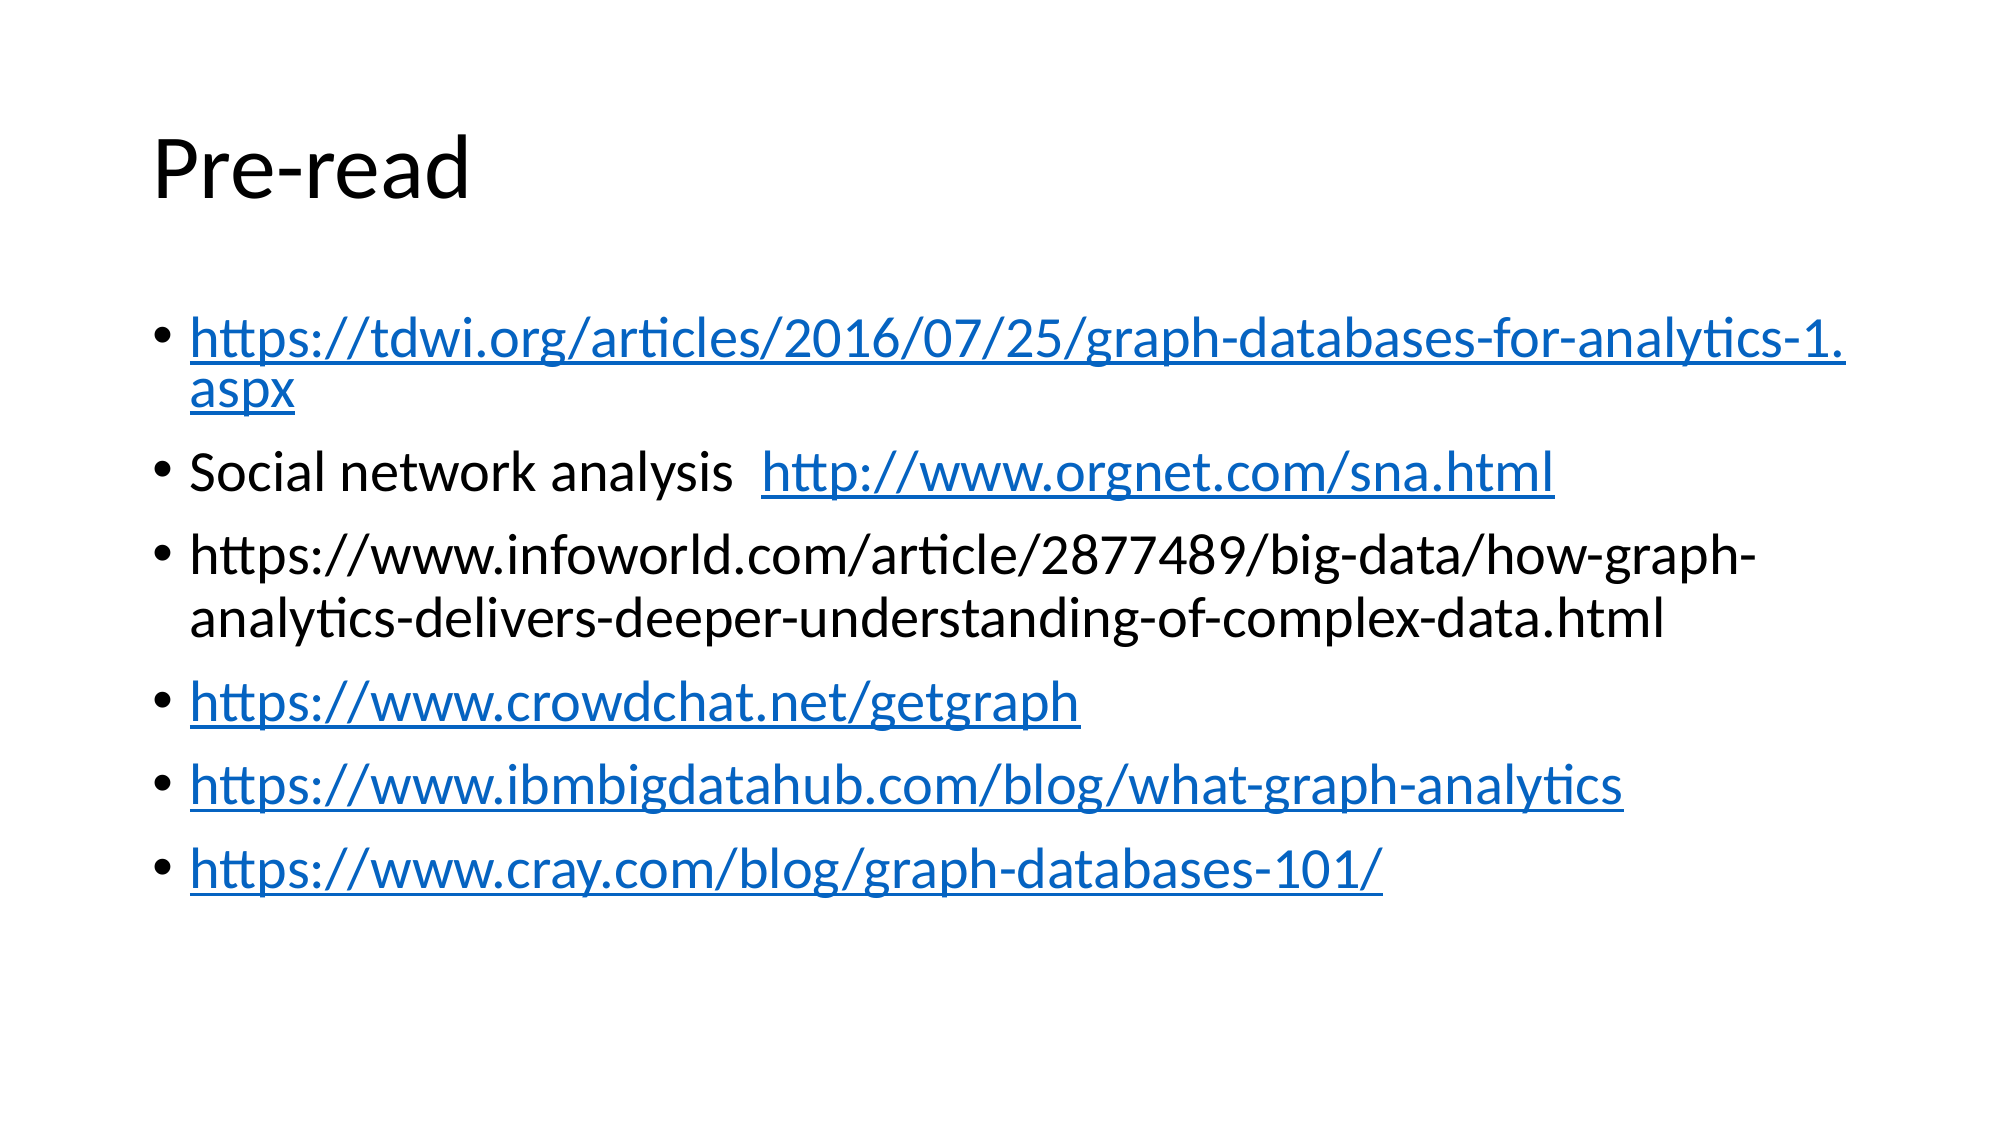

# Pre-read
https://tdwi.org/articles/2016/07/25/graph-databases-for-analytics-1.aspx
Social network analysis  http://www.orgnet.com/sna.html
https://www.infoworld.com/article/2877489/big-data/how-graph-analytics-delivers-deeper-understanding-of-complex-data.html
https://www.crowdchat.net/getgraph
https://www.ibmbigdatahub.com/blog/what-graph-analytics
https://www.cray.com/blog/graph-databases-101/